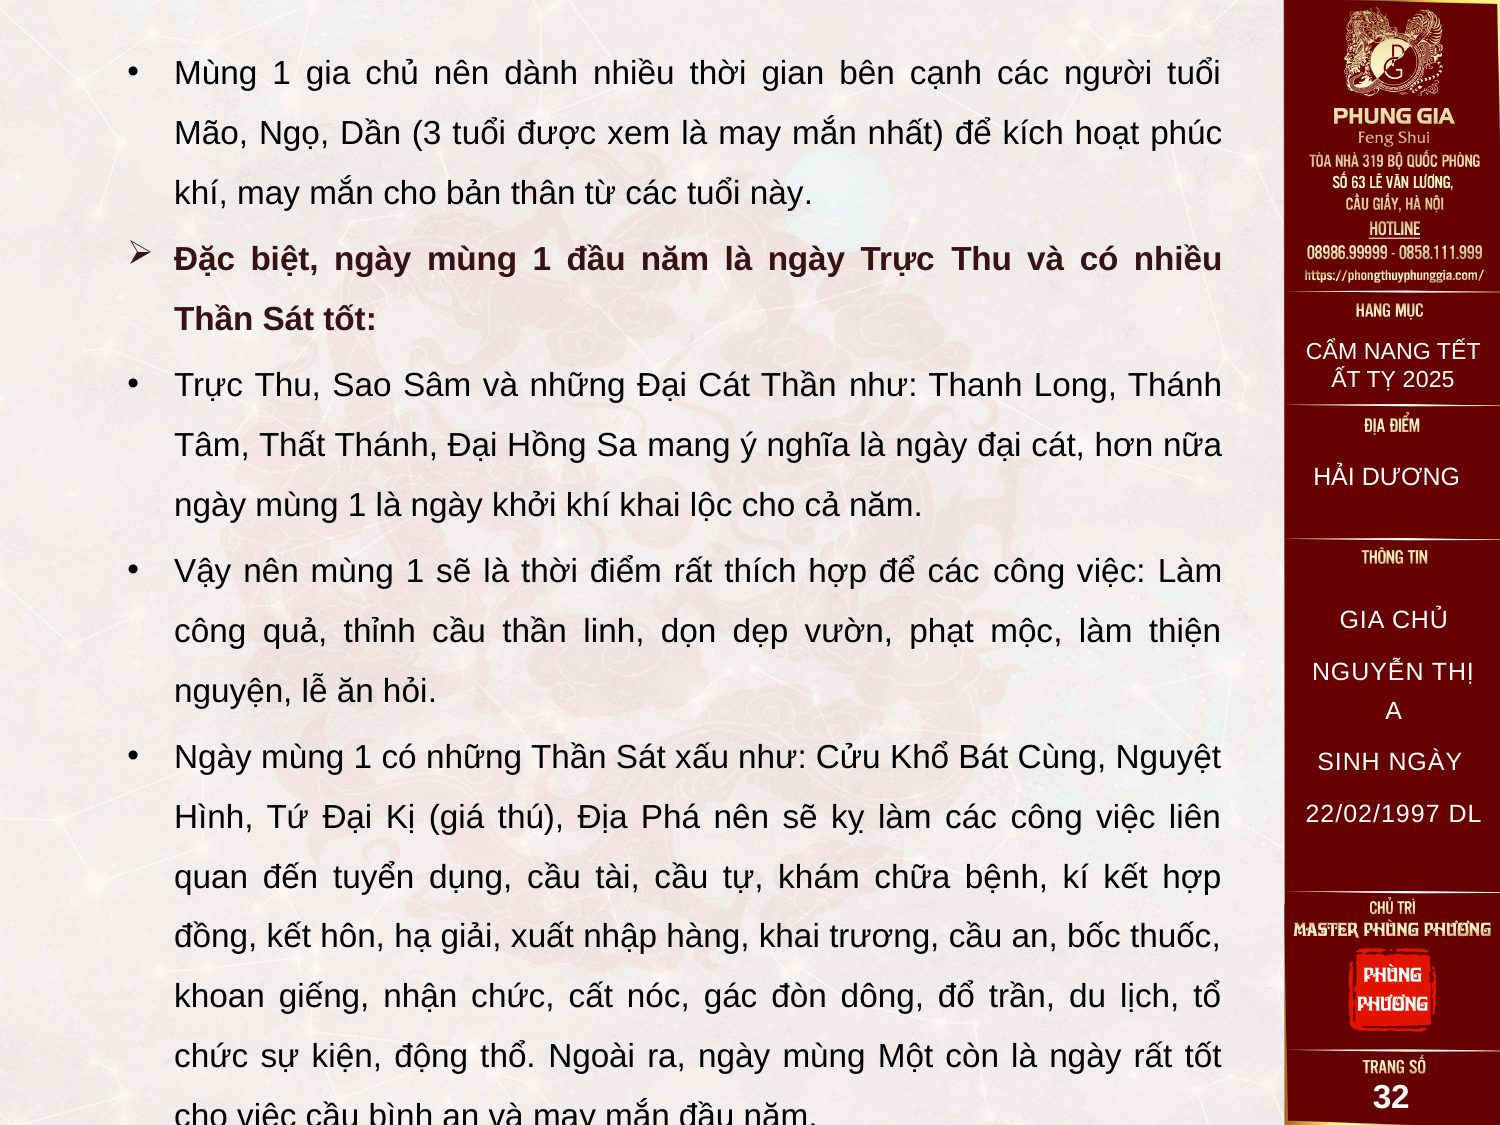

Mùng 1 gia chủ nên dành nhiều thời gian bên cạnh các người tuổi Mão, Ngọ, Dần (3 tuổi được xem là may mắn nhất) để kích hoạt phúc khí, may mắn cho bản thân từ các tuổi này.
Đặc biệt, ngày mùng 1 đầu năm là ngày Trực Thu và có nhiều Thần Sát tốt:
Trực Thu, Sao Sâm và những Đại Cát Thần như: Thanh Long, Thánh Tâm, Thất Thánh, Đại Hồng Sa mang ý nghĩa là ngày đại cát, hơn nữa ngày mùng 1 là ngày khởi khí khai lộc cho cả năm.
Vậy nên mùng 1 sẽ là thời điểm rất thích hợp để các công việc: Làm công quả, thỉnh cầu thần linh, dọn dẹp vườn, phạt mộc, làm thiện nguyện, lễ ăn hỏi.
Ngày mùng 1 có những Thần Sát xấu như: Cửu Khổ Bát Cùng, Nguyệt Hình, Tứ Đại Kị (giá thú), Địa Phá nên sẽ kỵ làm các công việc liên quan đến tuyển dụng, cầu tài, cầu tự, khám chữa bệnh, kí kết hợp đồng, kết hôn, hạ giải, xuất nhập hàng, khai trương, cầu an, bốc thuốc, khoan giếng, nhận chức, cất nóc, gác đòn dông, đổ trần, du lịch, tổ chức sự kiện, động thổ. Ngoài ra, ngày mùng Một còn là ngày rất tốt cho việc cầu bình an và may mắn đầu năm.
Thời gian tốt nhất để khởi sự: Giờ Tỵ (9h – 11h) hoặc Thân (15h – 17h).
Hướng xuất hành tốt:
Hướng Hỷ Thần: Hướng Đông Nam.
Hướng Tài Thần: Hướng Bắc.
CẨM NANG TẾT ẤT TỴ 2025
HẢI DƯƠNG
GIA CHỦ
NGUYỄN THỊ A
SINH NGÀY
22/02/1997 DL
32